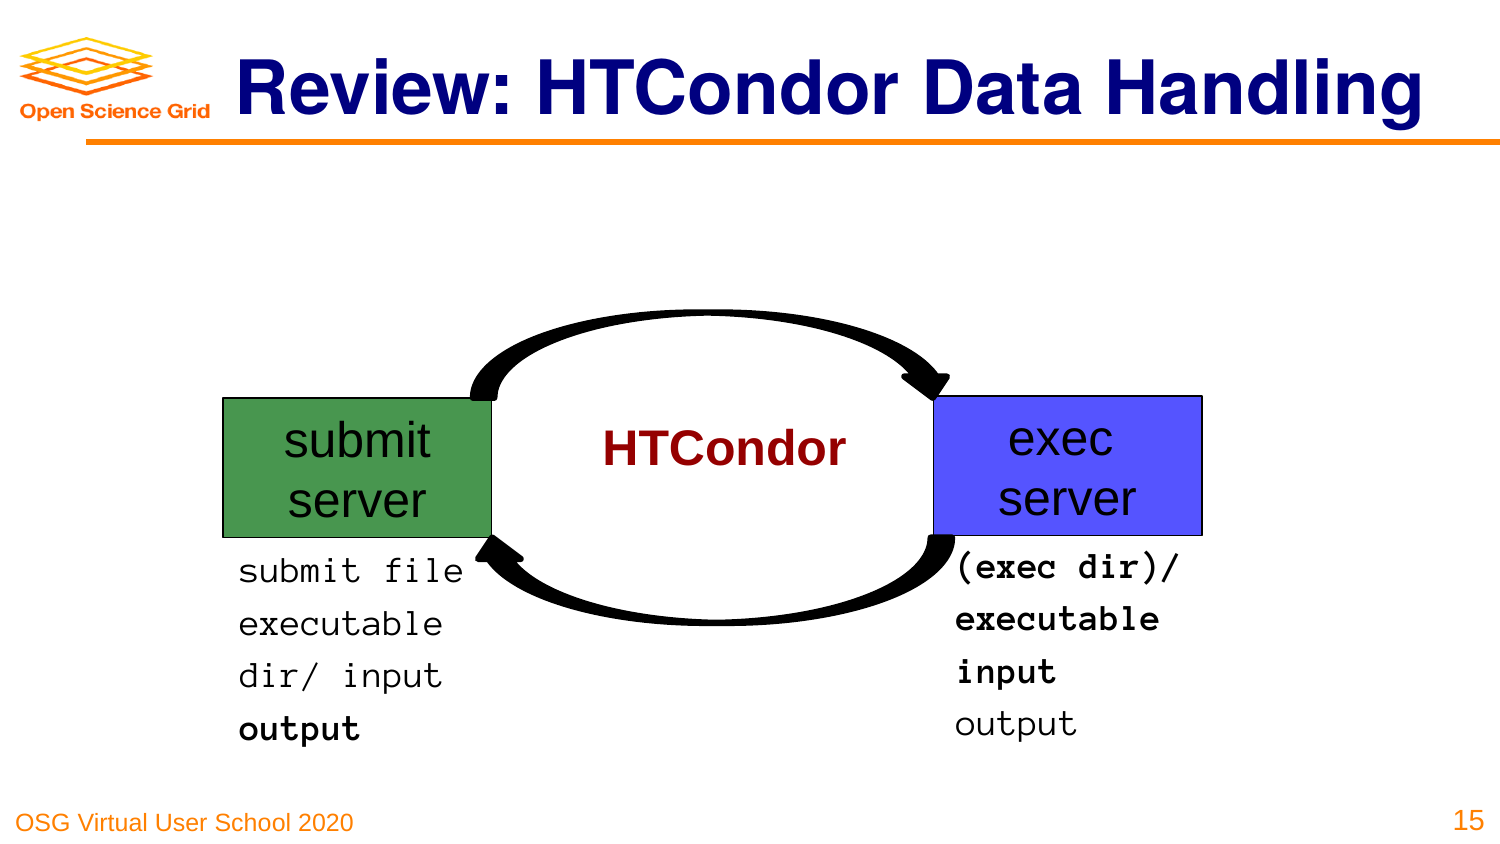

# Review: HTCondor Data Handling

exec  server
submit server
HTCondor
(exec dir)/
executable
input
output
submit file
executable
dir/ input
output

15